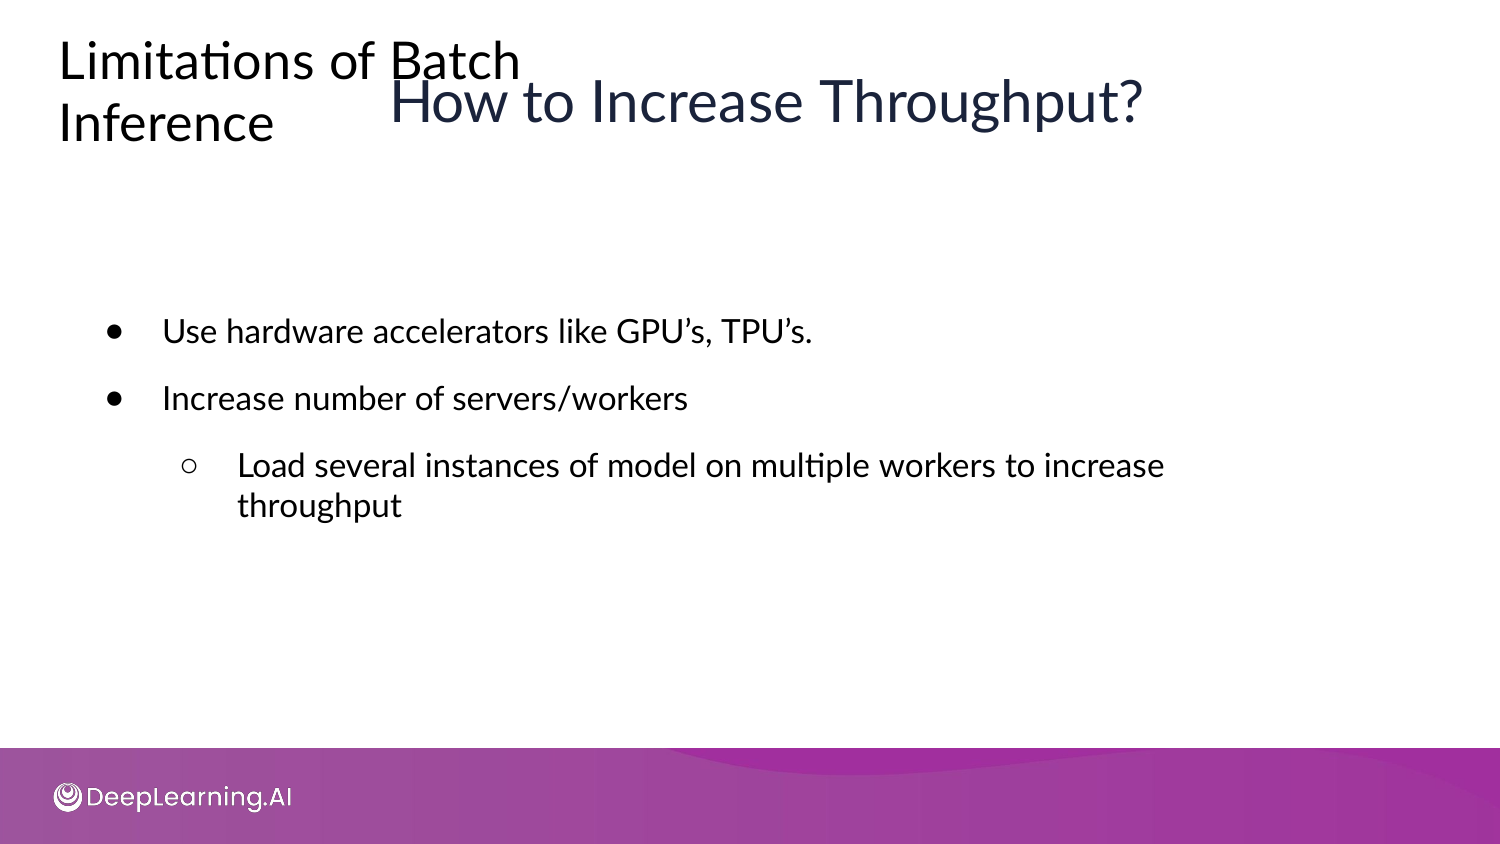

# Limitations of Batch Inference
How to Increase Throughput?
Use hardware accelerators like GPU’s, TPU’s.
Increase number of servers/workers
Load several instances of model on multiple workers to increase throughput